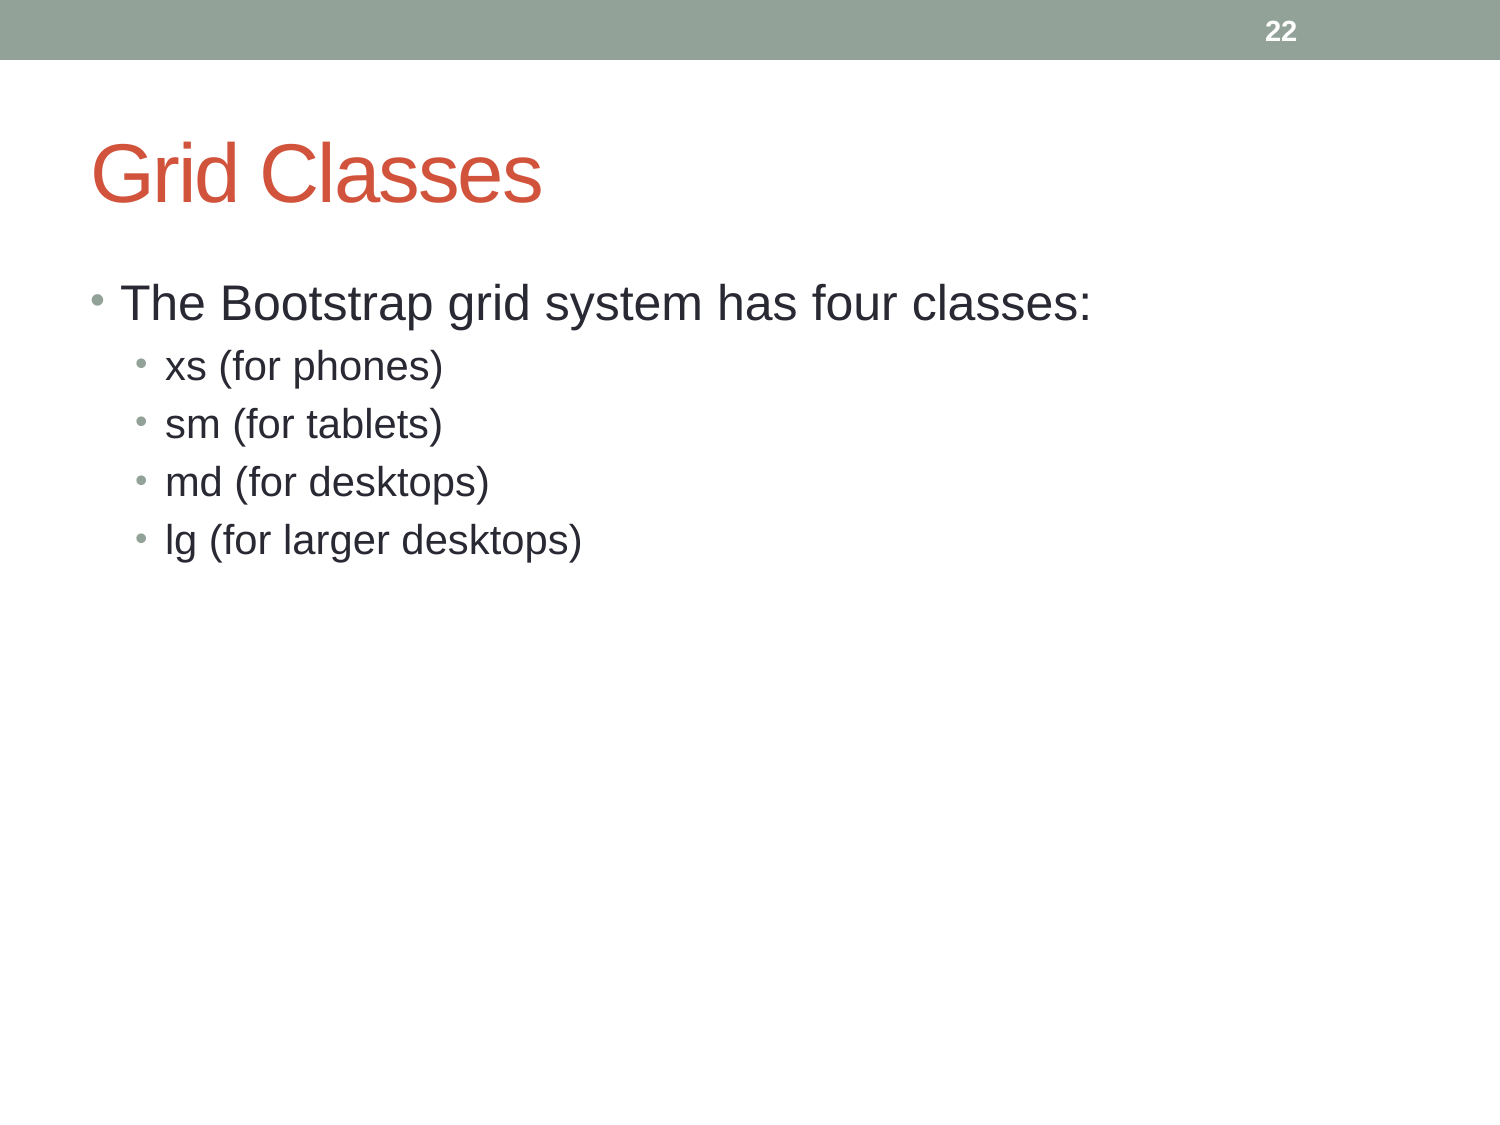

22
# Grid Classes
The Bootstrap grid system has four classes:
xs (for phones)
sm (for tablets)
md (for desktops)
lg (for larger desktops)